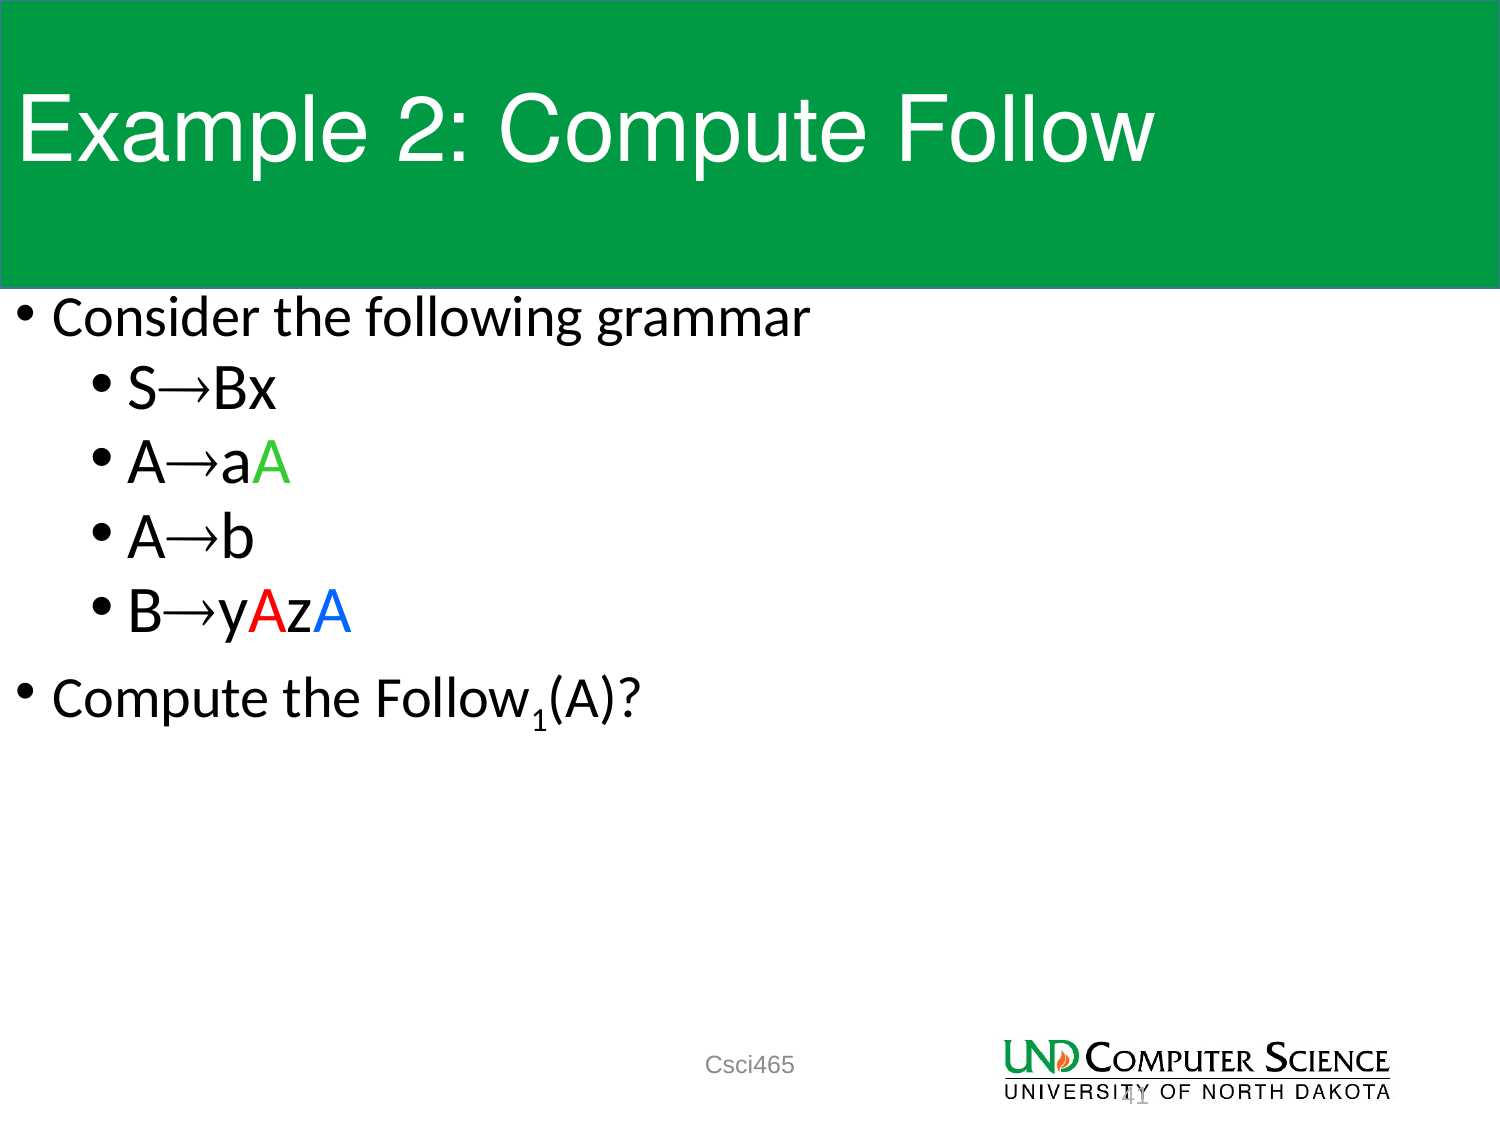

# Example 2: Compute Follow
Consider the following grammar
S→Bx
A→aA
A→b
B→yAzA
Compute the Follow1(A)?

Csci465
41